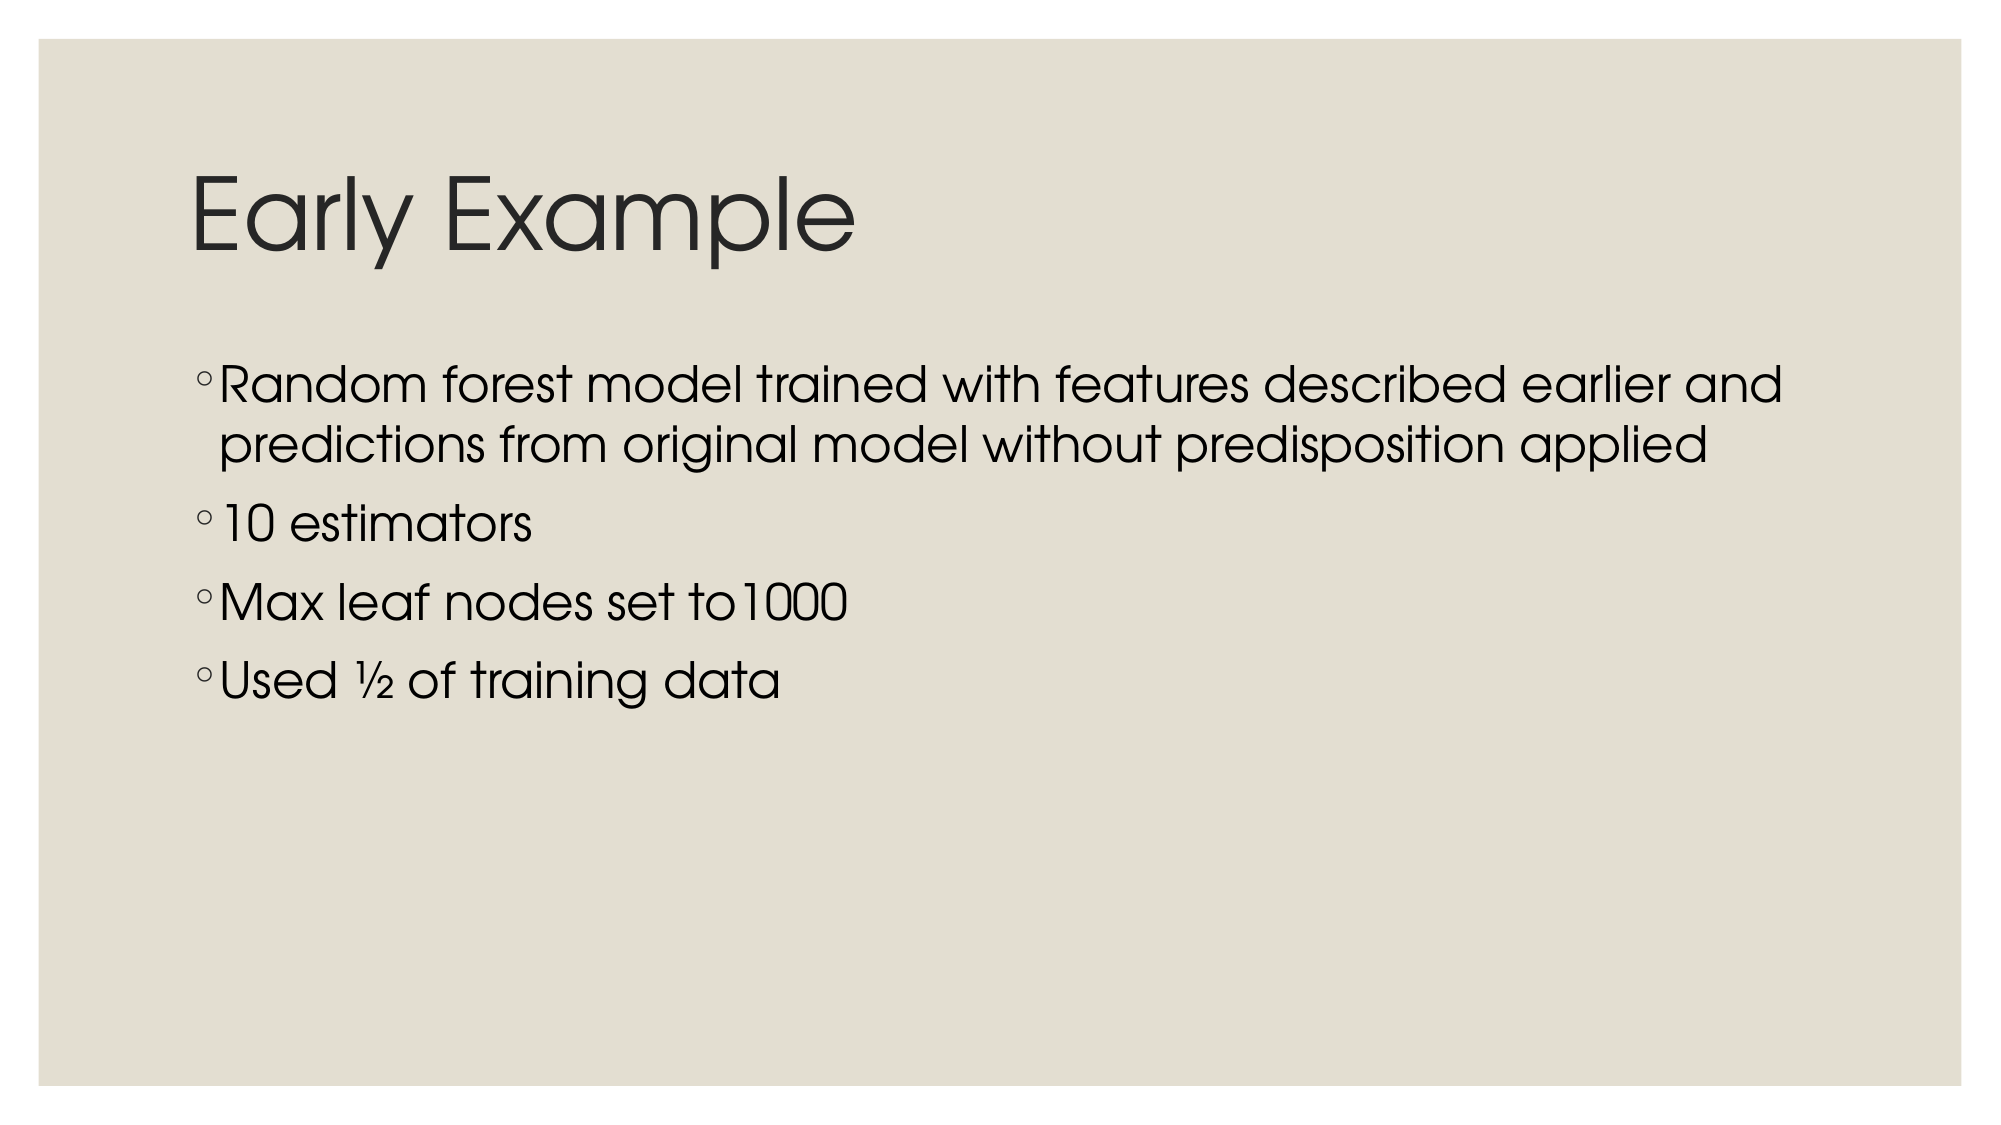

# Early Example
Random forest model trained with features described earlier and predictions from original model without predisposition applied
10 estimators
Max leaf nodes set to1000
Used ½ of training data